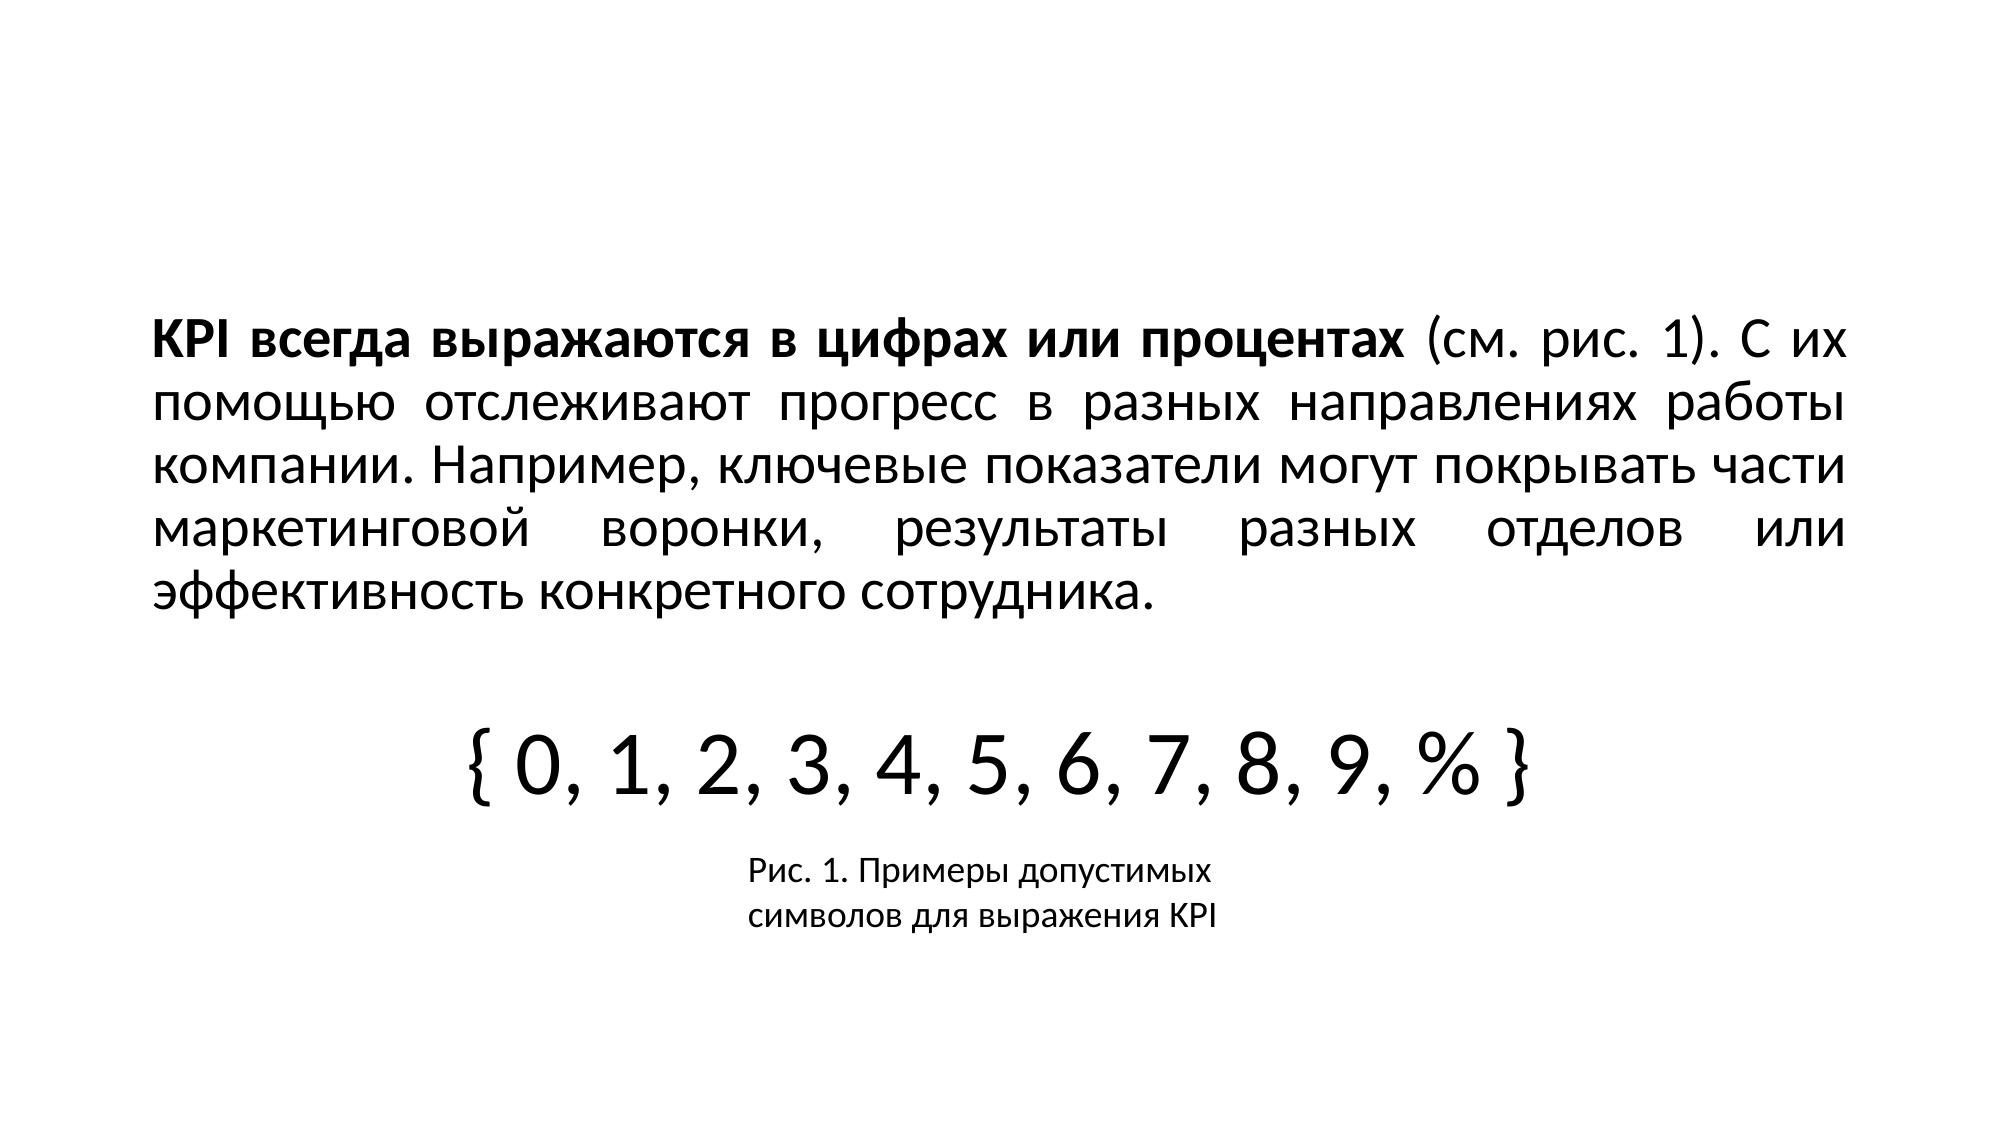

KPI всегда выражаются в цифрах или процентах (см. рис. 1). С их помощью отслеживают прогресс в разных направлениях работы компании. Например, ключевые показатели могут покрывать части маркетинговой воронки, результаты разных отделов или эффективность конкретного сотрудника.
# { 0, 1, 2, 3, 4, 5, 6, 7, 8, 9, % }
Рис. 1. Примеры допустимых символов для выражения KPI